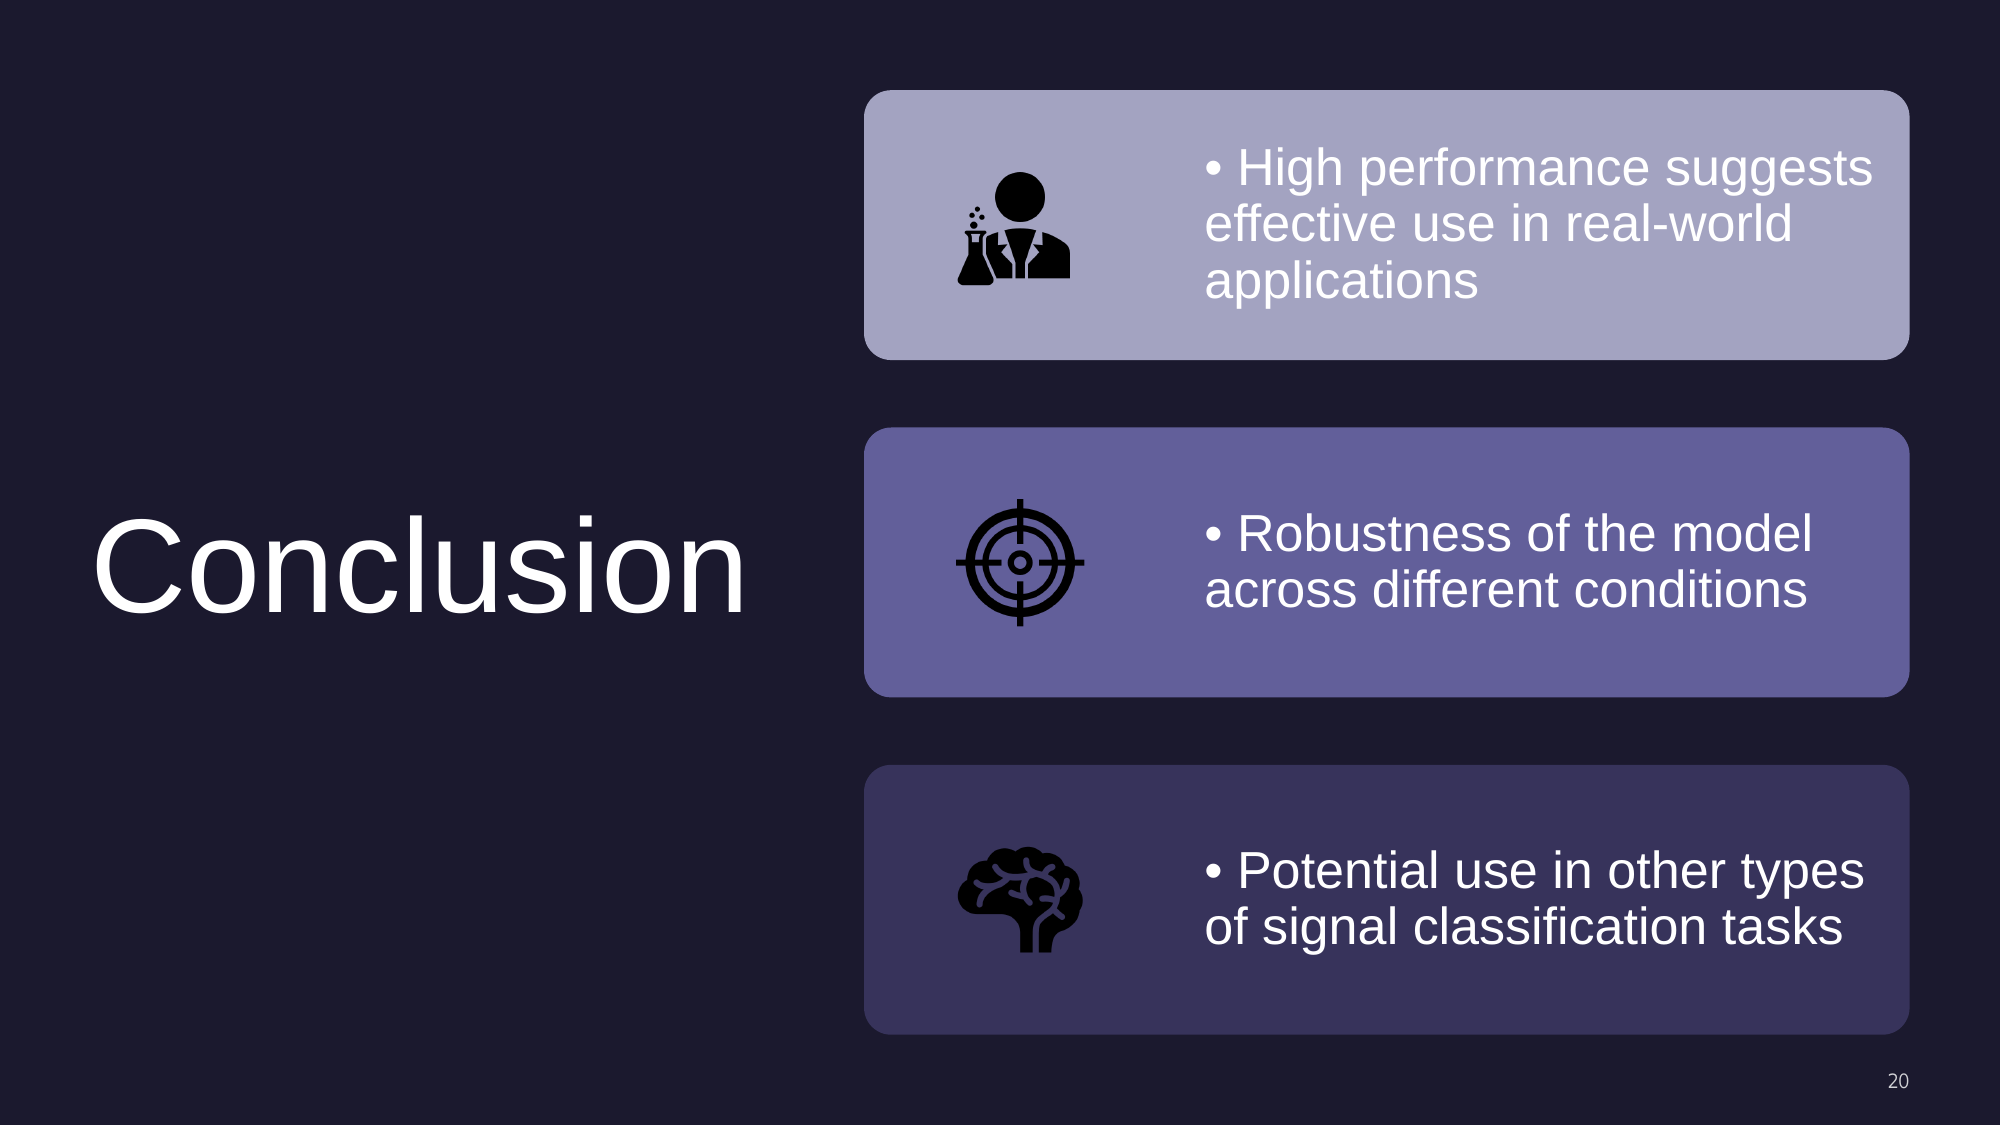

• High performance suggests effective use in real-world applications
• Robustness of the model across different conditions
• Potential use in other types of signal classification tasks
# Conclusion

20